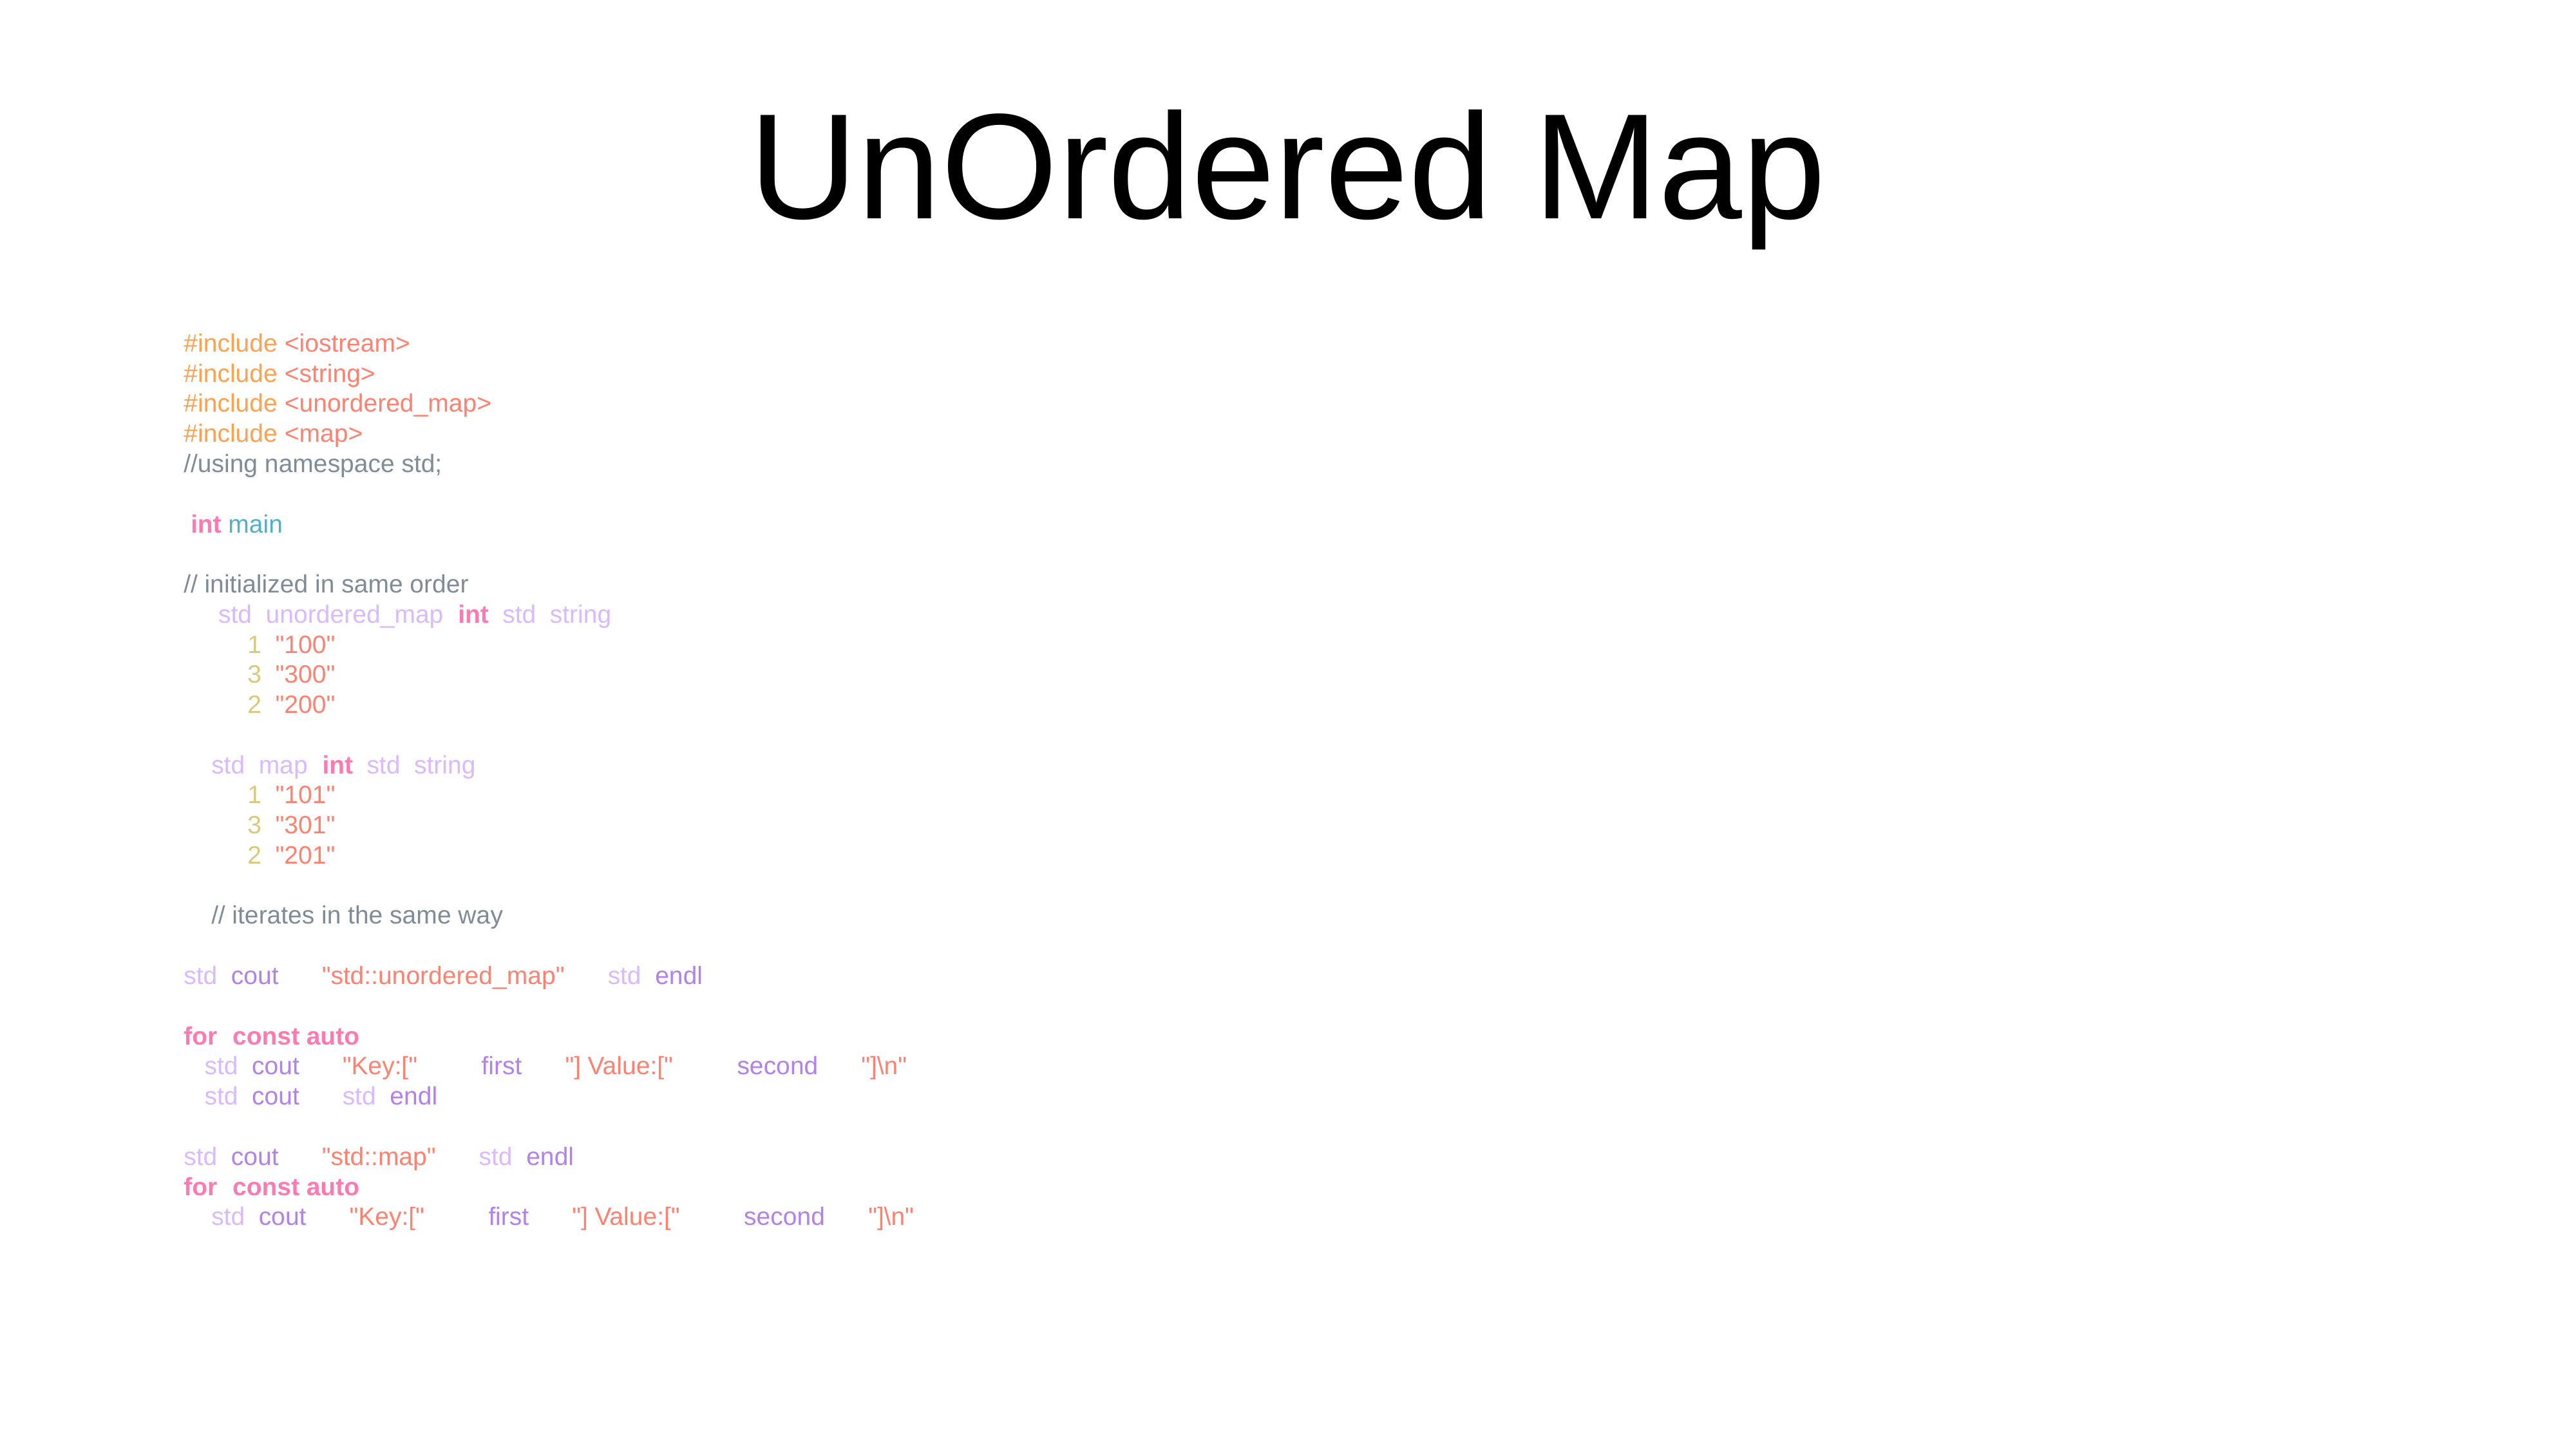

# UnOrdered Map
#include <iostream>
#include <string>
#include <unordered_map>
#include <map>
//using namespace std;

 int main() {

// initialized in same order
     std::unordered_map<int, std::string> u = {
        {1, "100"},
        {3, "300"},
        {2, "200"}
    };
    std::map<int, std::string> v = {
        {1, "101"},
        {3, "301"},
        {2, "201"}
};
    // iterates in the same way

std::cout << "std::unordered_map" << std::endl;

for( const auto & n : u)
   std::cout << "Key:[" << n.first << "] Value:[" << n.second << "]\n";
   std::cout << std::endl;

std::cout << "std::map" << std::endl;
for( const auto & n : v)
    std::cout << "Key:[" << n.first << "] Value:[" << n.second << "]\n";

}